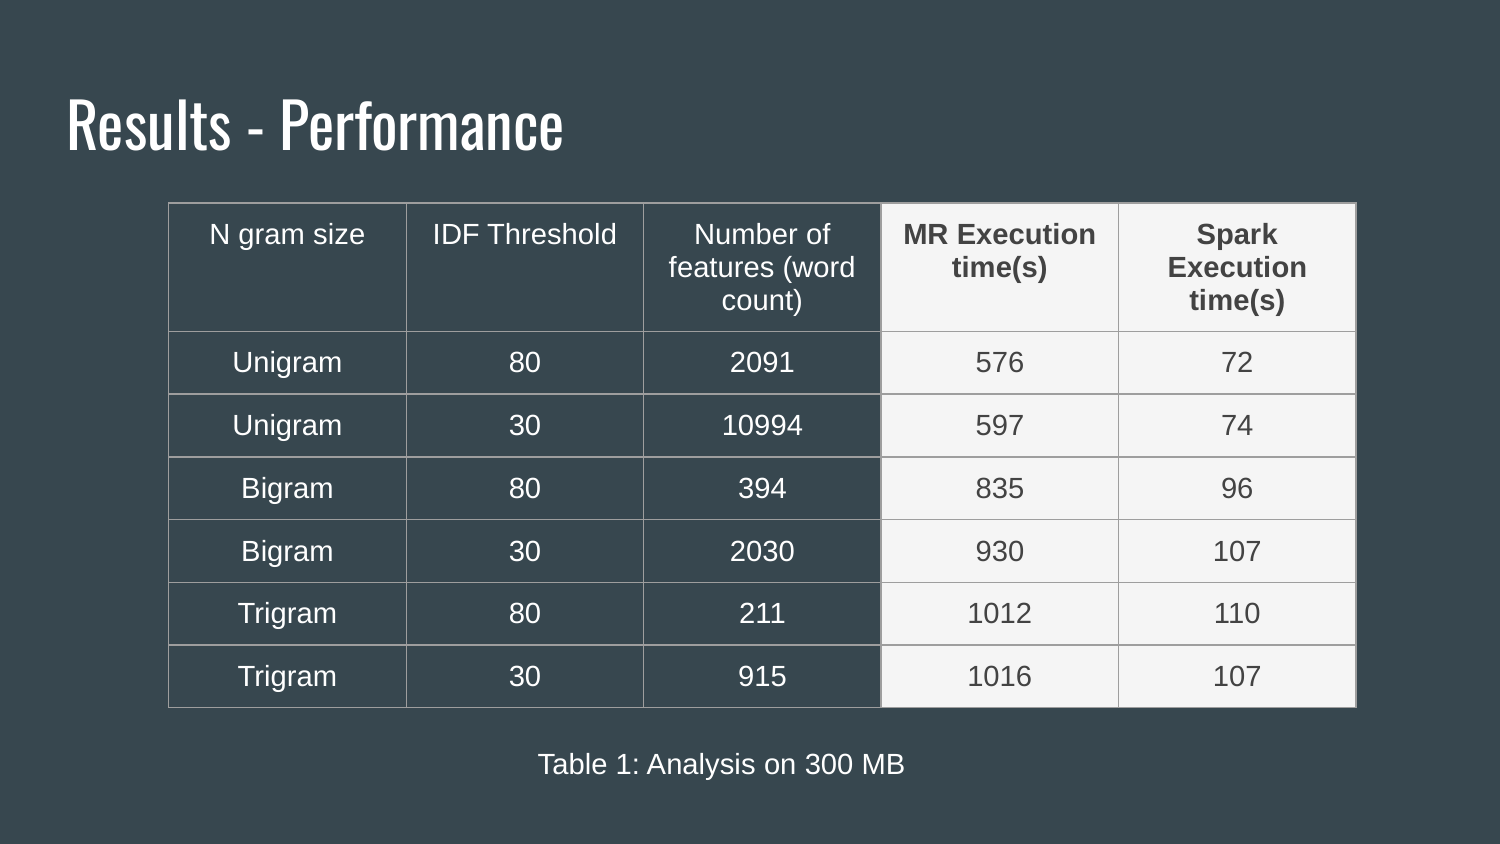

# Results - Performance
| N gram size | IDF Threshold | Number of features (word count) | MR Execution time(s) | Spark Execution time(s) |
| --- | --- | --- | --- | --- |
| Unigram | 80 | 2091 | 576 | 72 |
| Unigram | 30 | 10994 | 597 | 74 |
| Bigram | 80 | 394 | 835 | 96 |
| Bigram | 30 | 2030 | 930 | 107 |
| Trigram | 80 | 211 | 1012 | 110 |
| Trigram | 30 | 915 | 1016 | 107 |
Table 1: Analysis on 300 MB